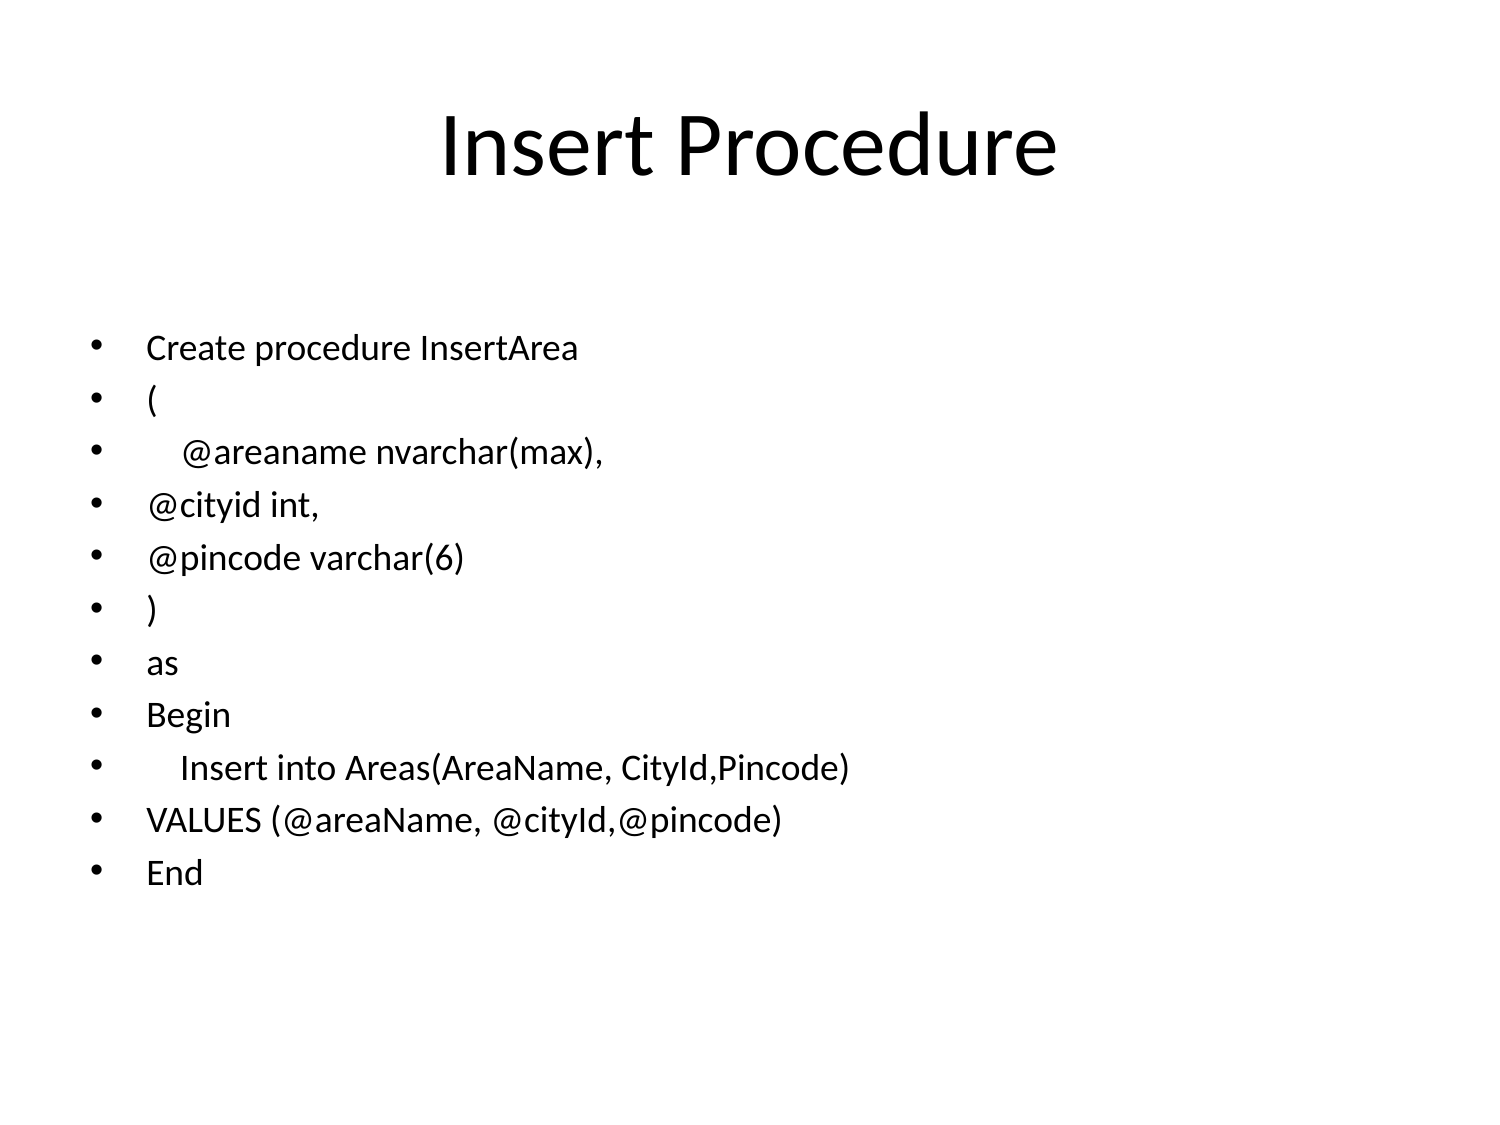

# Insert Procedure

Create procedure InsertArea
(
    @areaname nvarchar(max),
@cityid int,
@pincode varchar(6)
)
as
Begin
    Insert into Areas(AreaName, CityId,Pincode)
VALUES (@areaName, @cityId,@pincode)
End